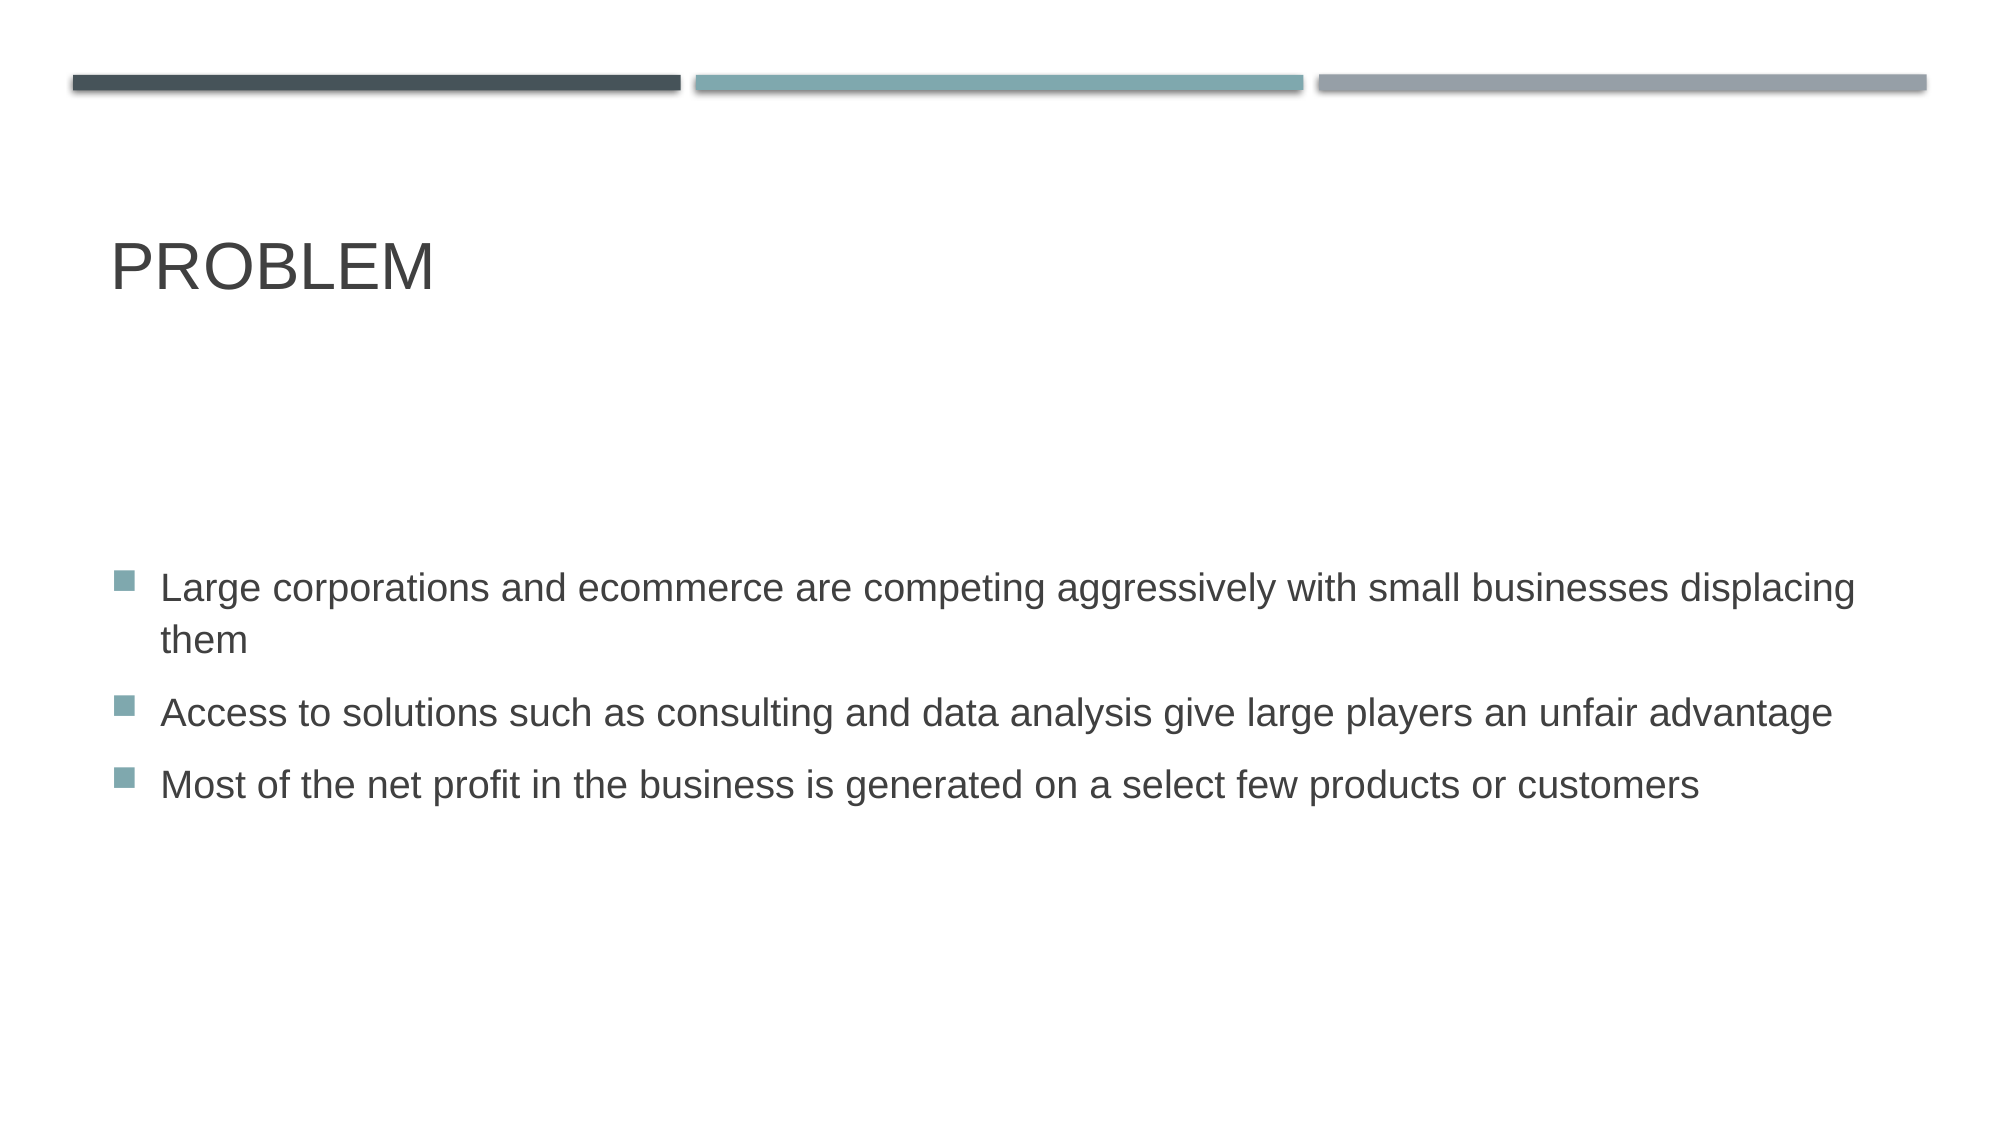

# Problem
Large corporations and ecommerce are competing aggressively with small businesses displacing them
Access to solutions such as consulting and data analysis give large players an unfair advantage
Most of the net profit in the business is generated on a select few products or customers